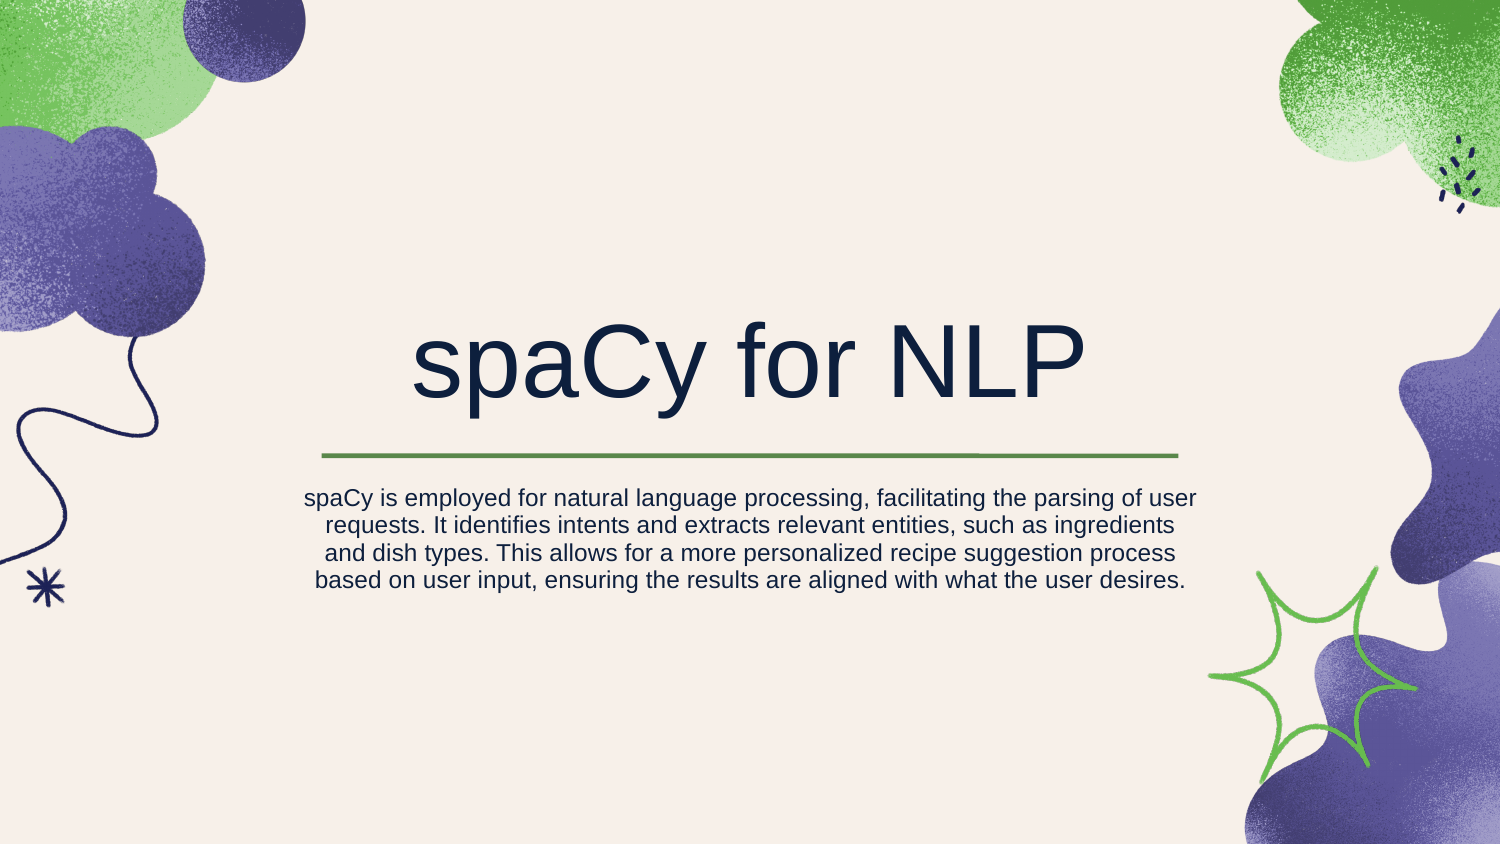

# spaCy for NLP
spaCy is employed for natural language processing, facilitating the parsing of user requests. It identifies intents and extracts relevant entities, such as ingredients and dish types. This allows for a more personalized recipe suggestion process based on user input, ensuring the results are aligned with what the user desires.